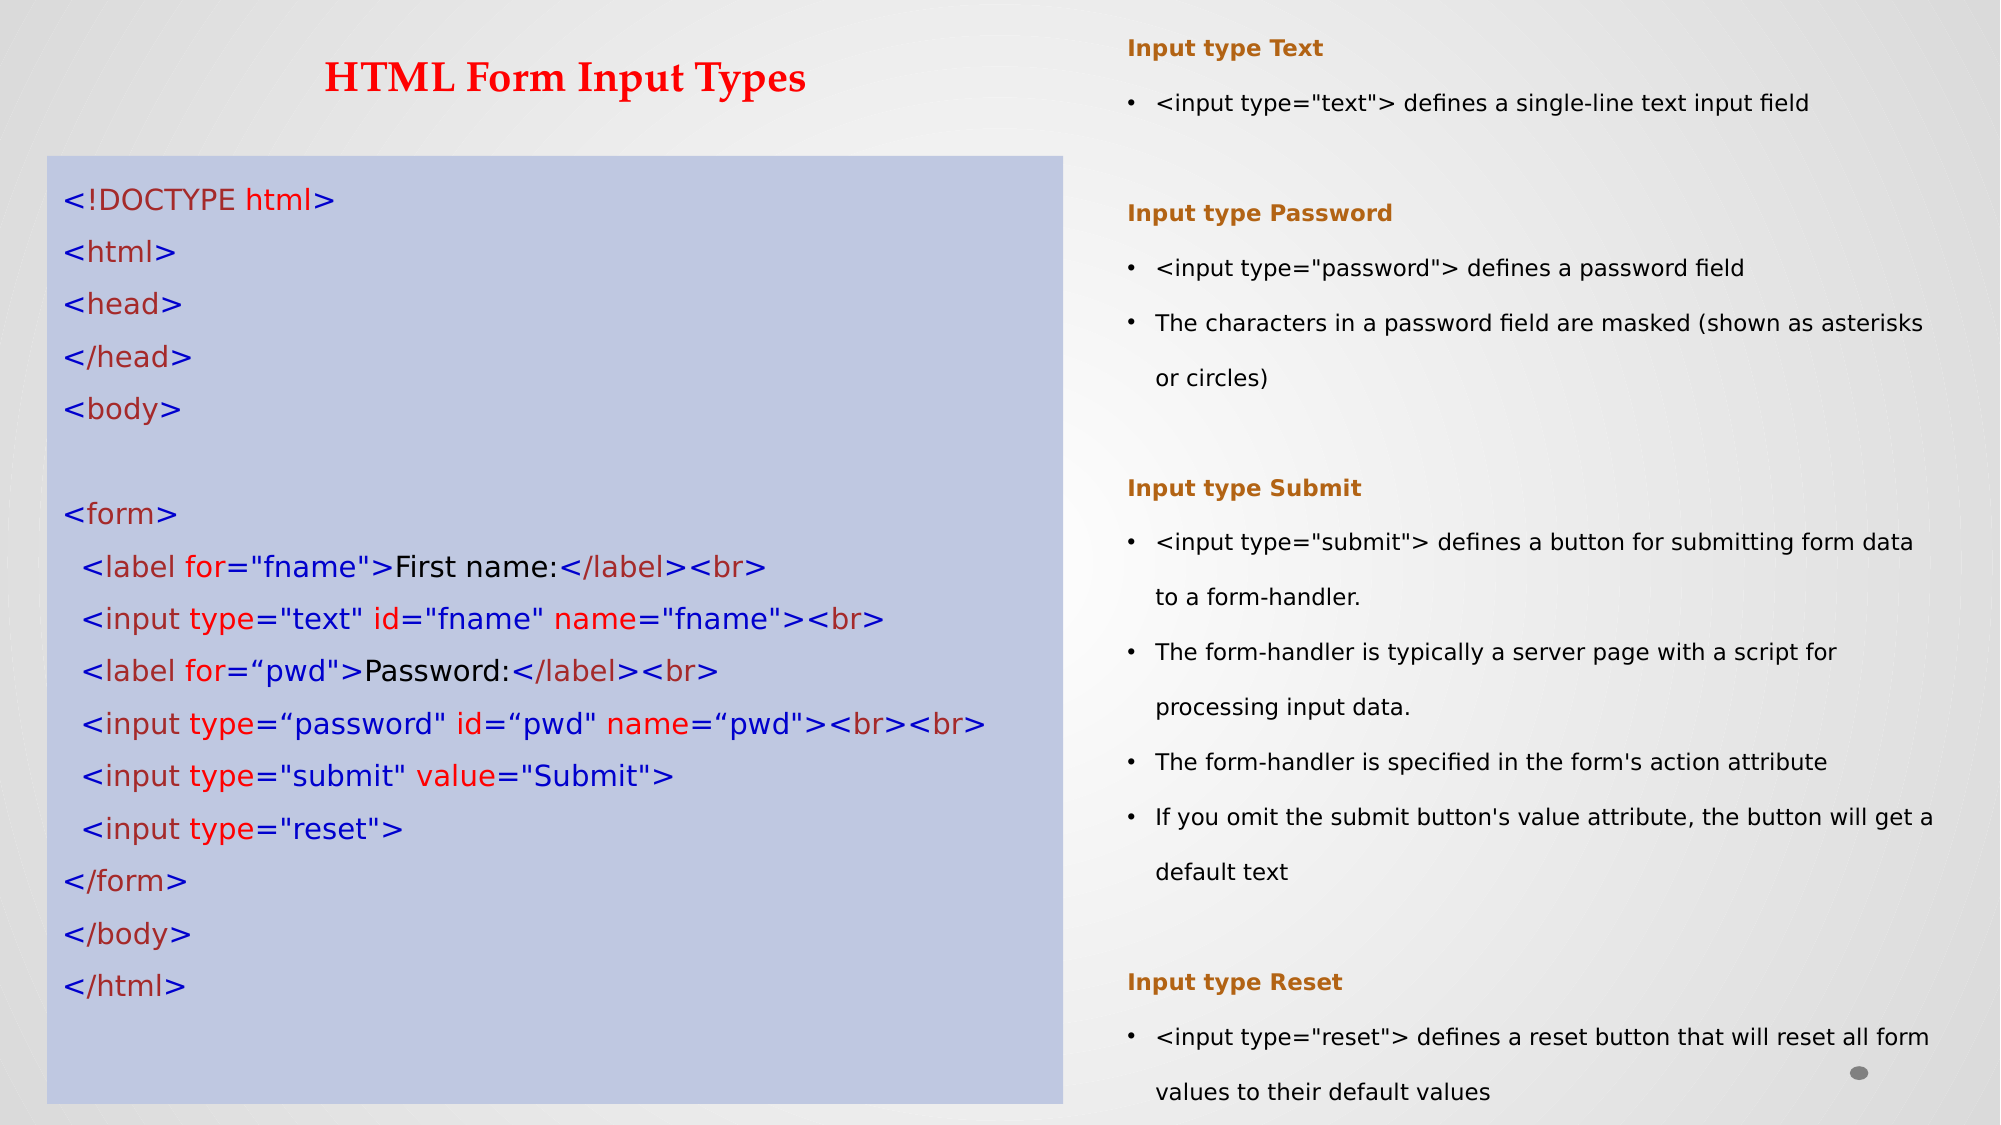

Input type Text
<input type="text"> defines a single-line text input field

Input type Password
<input type="password"> defines a password field
The characters in a password field are masked (shown as asterisks or circles)

Input type Submit
<input type="submit"> defines a button for submitting form data to a form-handler.
The form-handler is typically a server page with a script for processing input data.
The form-handler is specified in the form's action attribute
If you omit the submit button's value attribute, the button will get a default text

Input type Reset
<input type="reset"> defines a reset button that will reset all form values to their default values
# HTML Form Input Types
<!DOCTYPE html>
<html>
<head>
</head>
<body>
<form>
  <label for="fname">First name:</label><br>
  <input type="text" id="fname" name="fname"><br>
  <label for=“pwd">Password:</label><br>
  <input type=“password" id=“pwd" name=“pwd"><br><br>
  <input type="submit" value="Submit">
  <input type="reset">
</form>
</body>
</html>